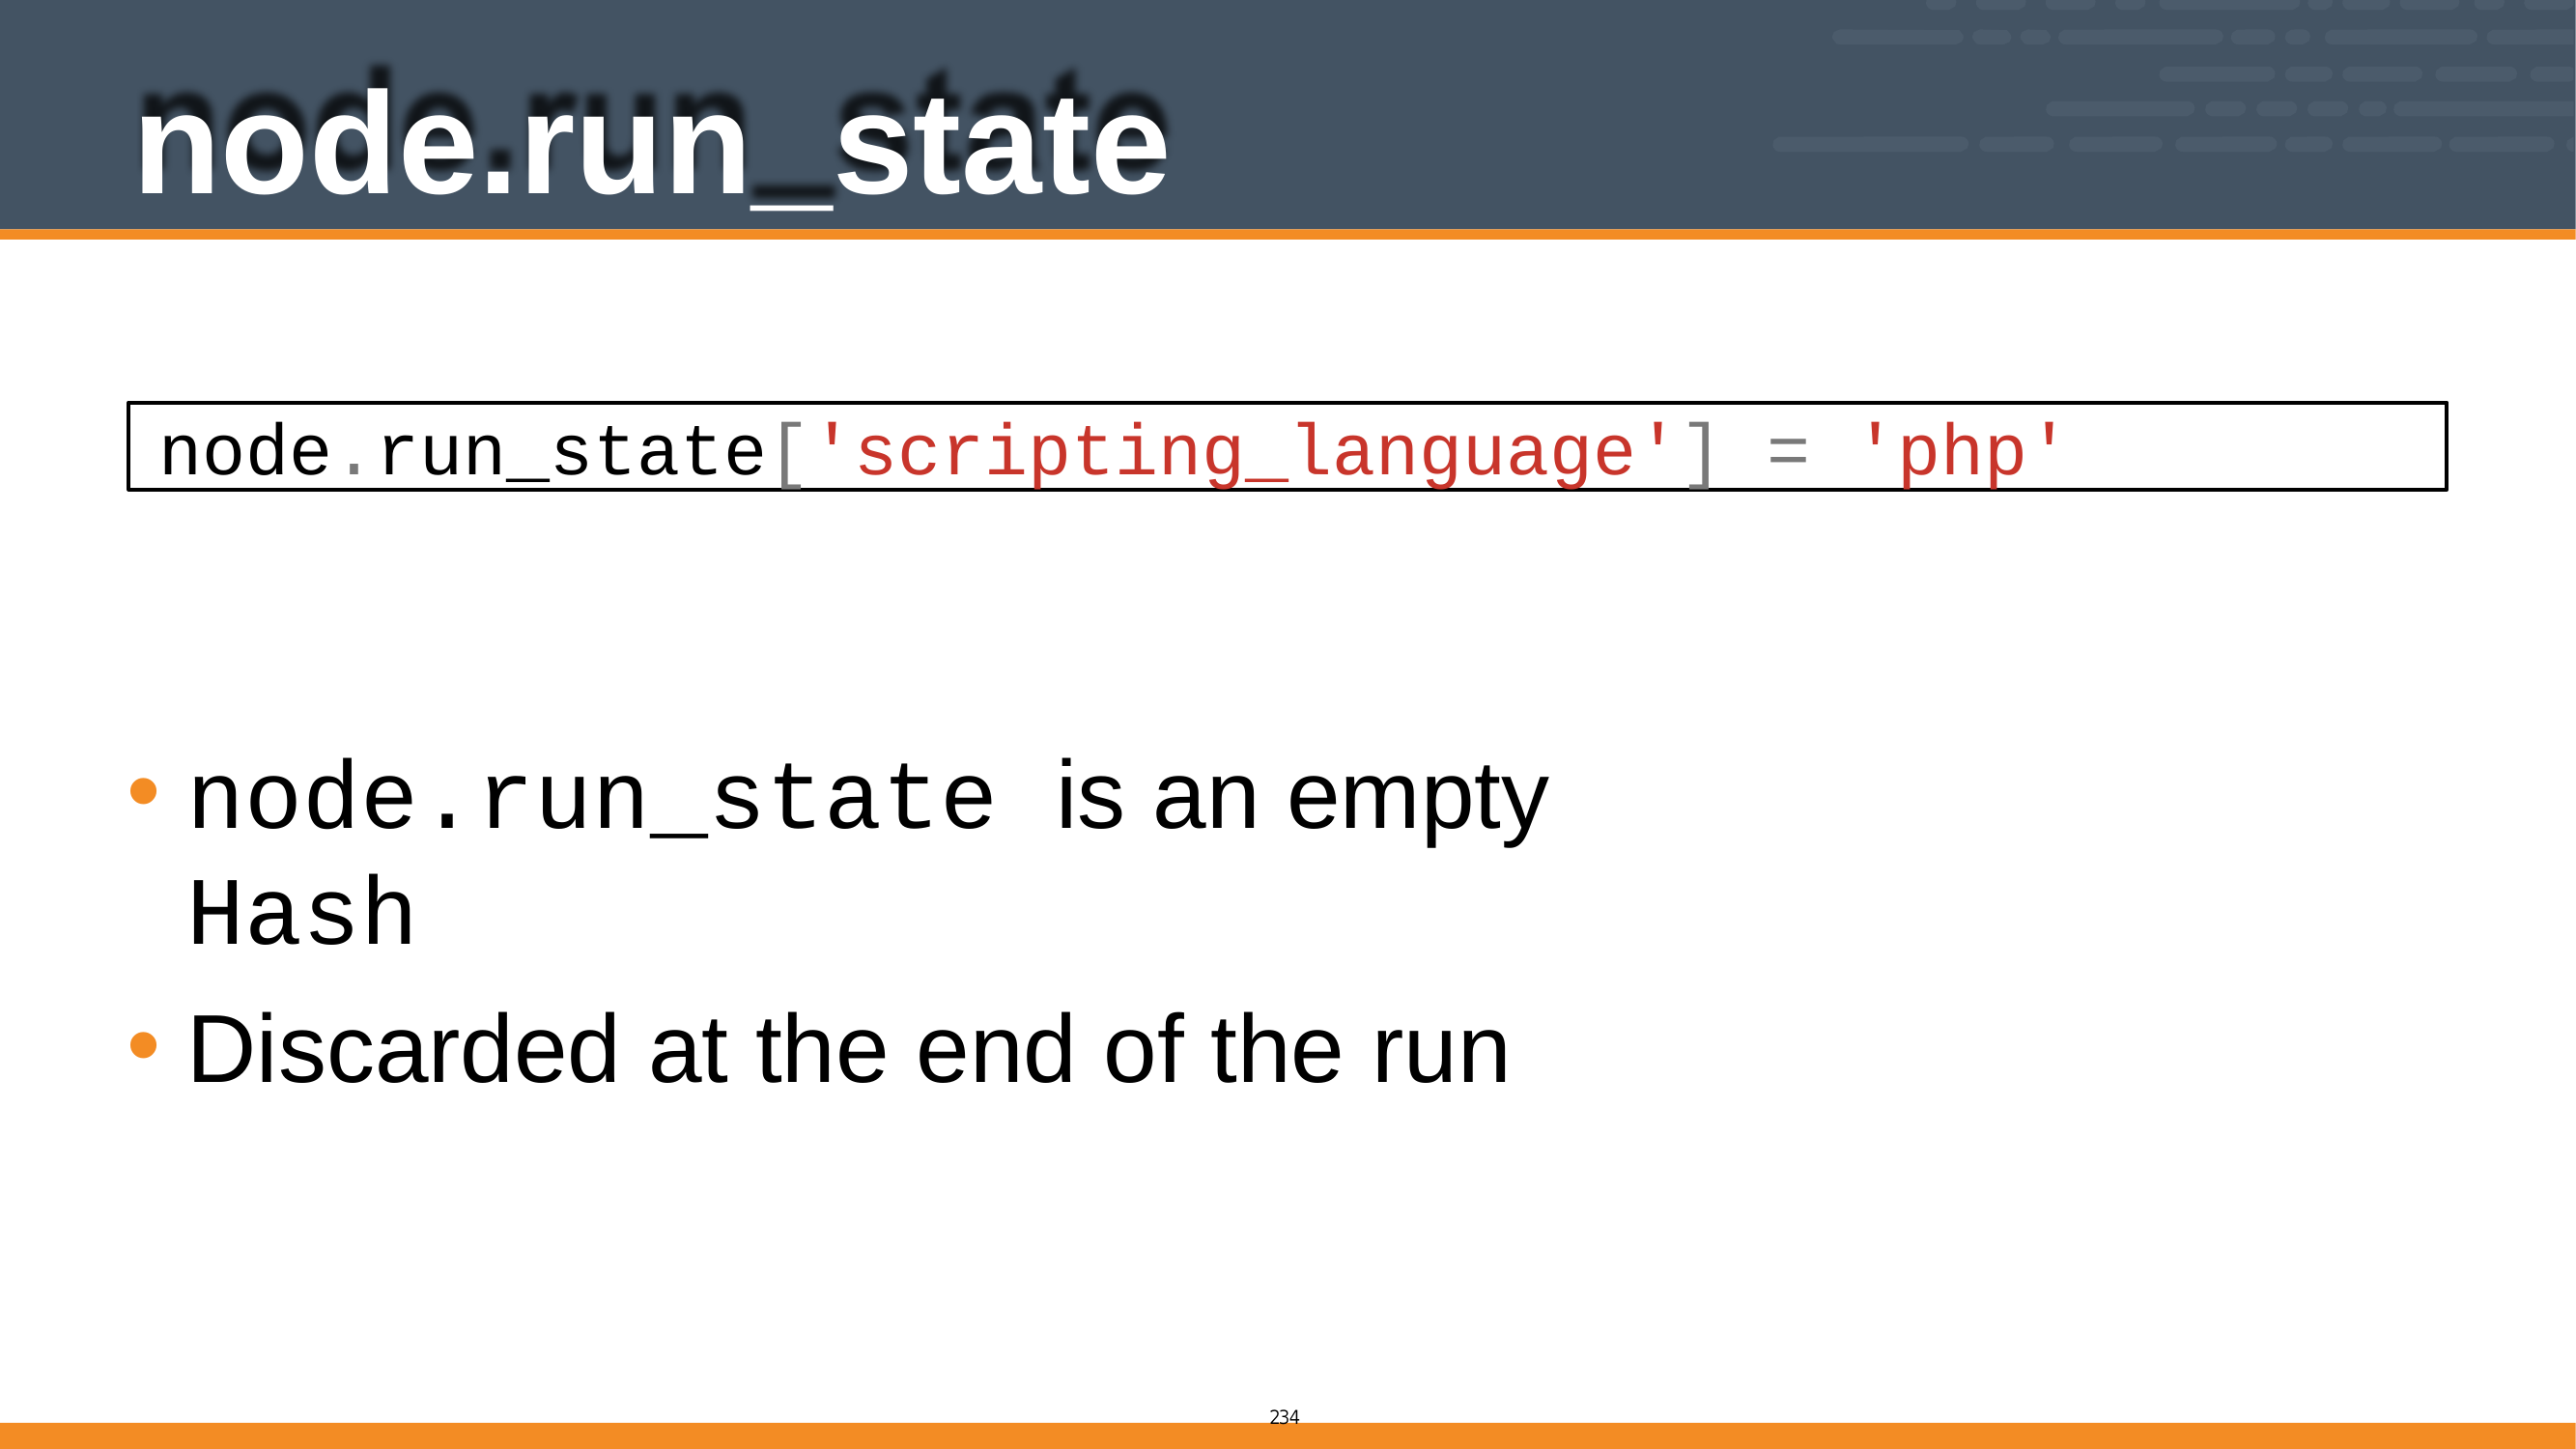

# node.run_state

node.run_state['scripting_language'] = 'php'
node.run_state is an empty Hash
Discarded at the end of the run
234